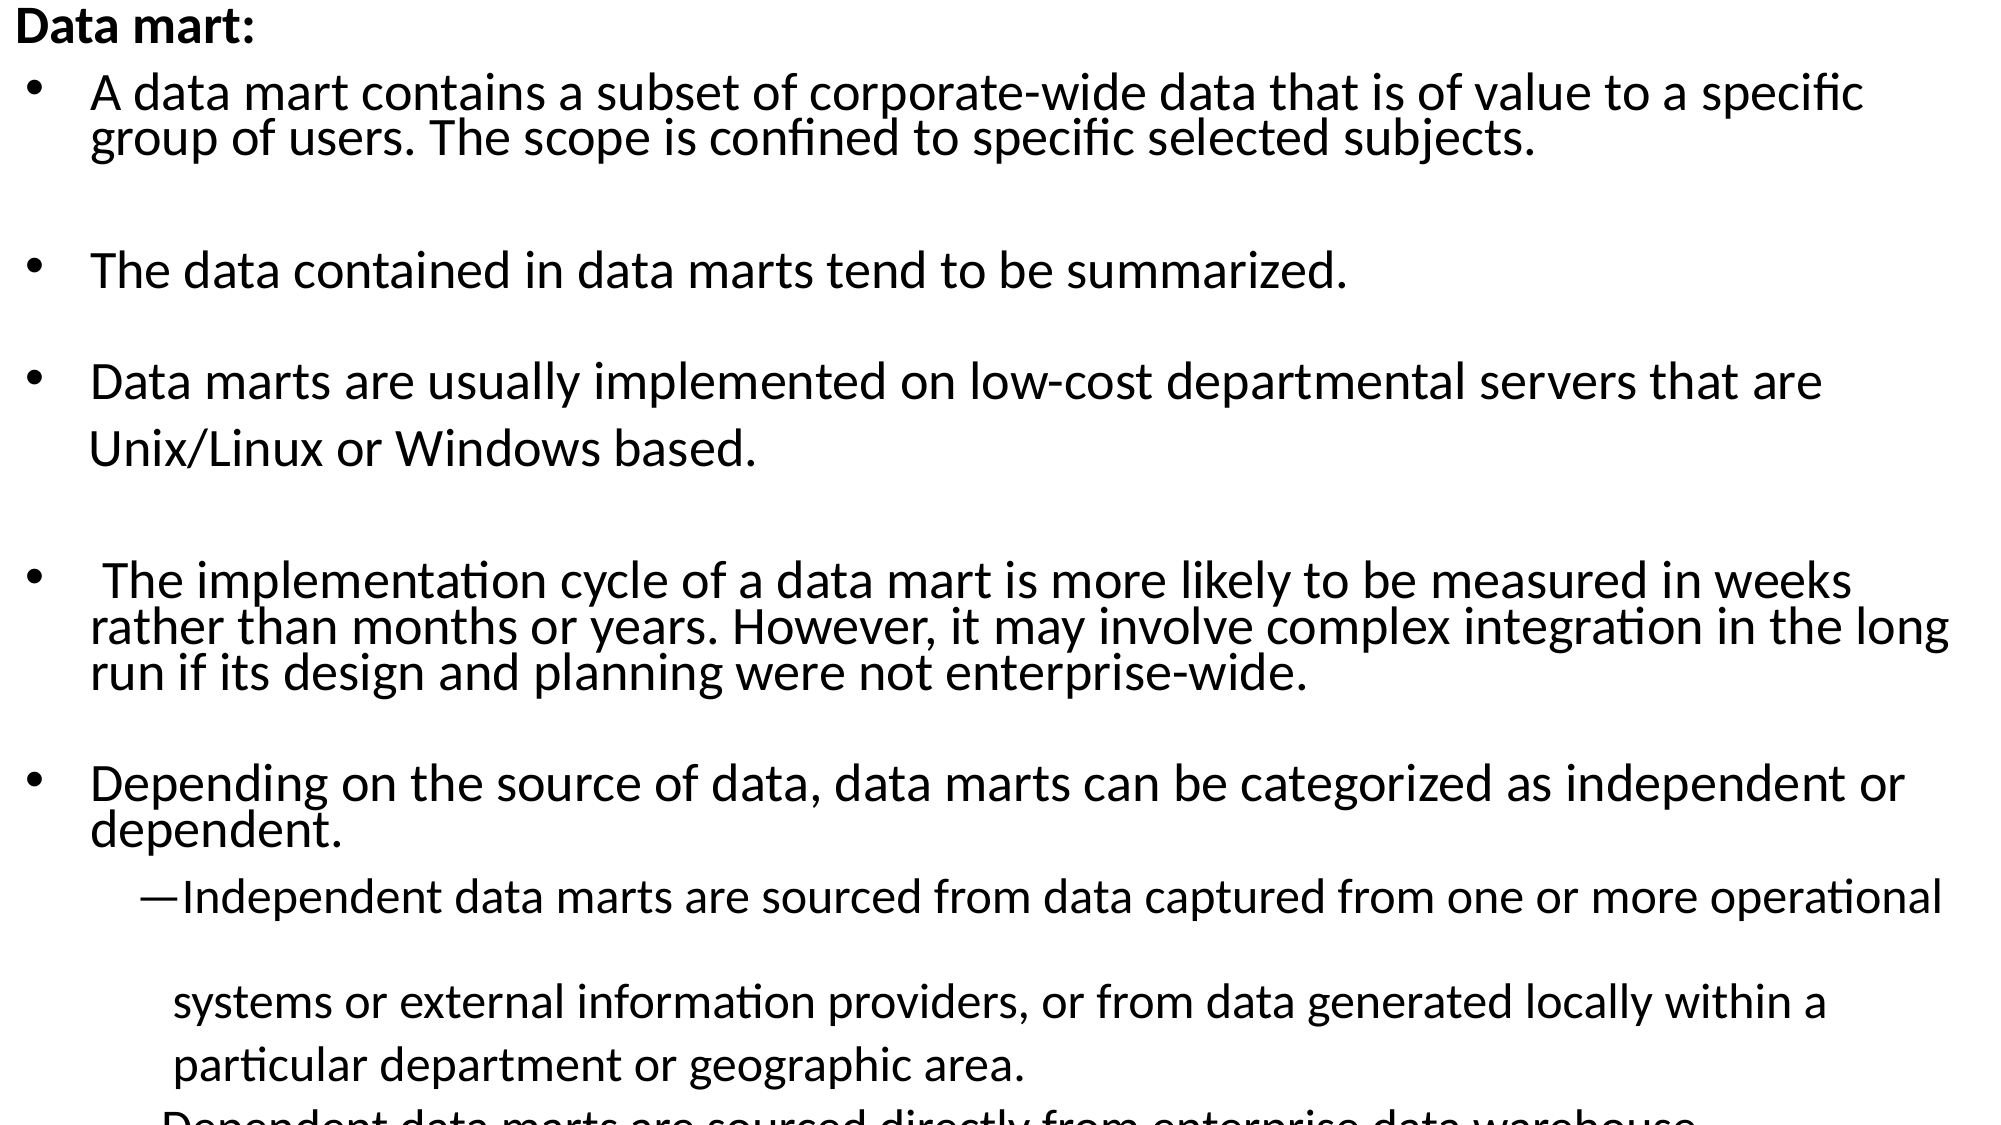

Data mart:
A data mart contains a subset of corporate-wide data that is of value to a specific group of users. The scope is confined to specific selected subjects.

The data contained in data marts tend to be summarized.

Data marts are usually implemented on low-cost departmental servers that are
      Unix/Linux or Windows based.

 The implementation cycle of a data mart is more likely to be measured in weeks rather than months or years. However, it may involve complex integration in the long run if its design and planning were not enterprise-wide.

Depending on the source of data, data marts can be categorized as independent or dependent.
          —Independent data marts are sourced from data captured from one or more operational
              systems or external information providers, or from data generated locally within a
              particular department or geographic area.
         —Dependent data marts are sourced directly from enterprise data warehouse